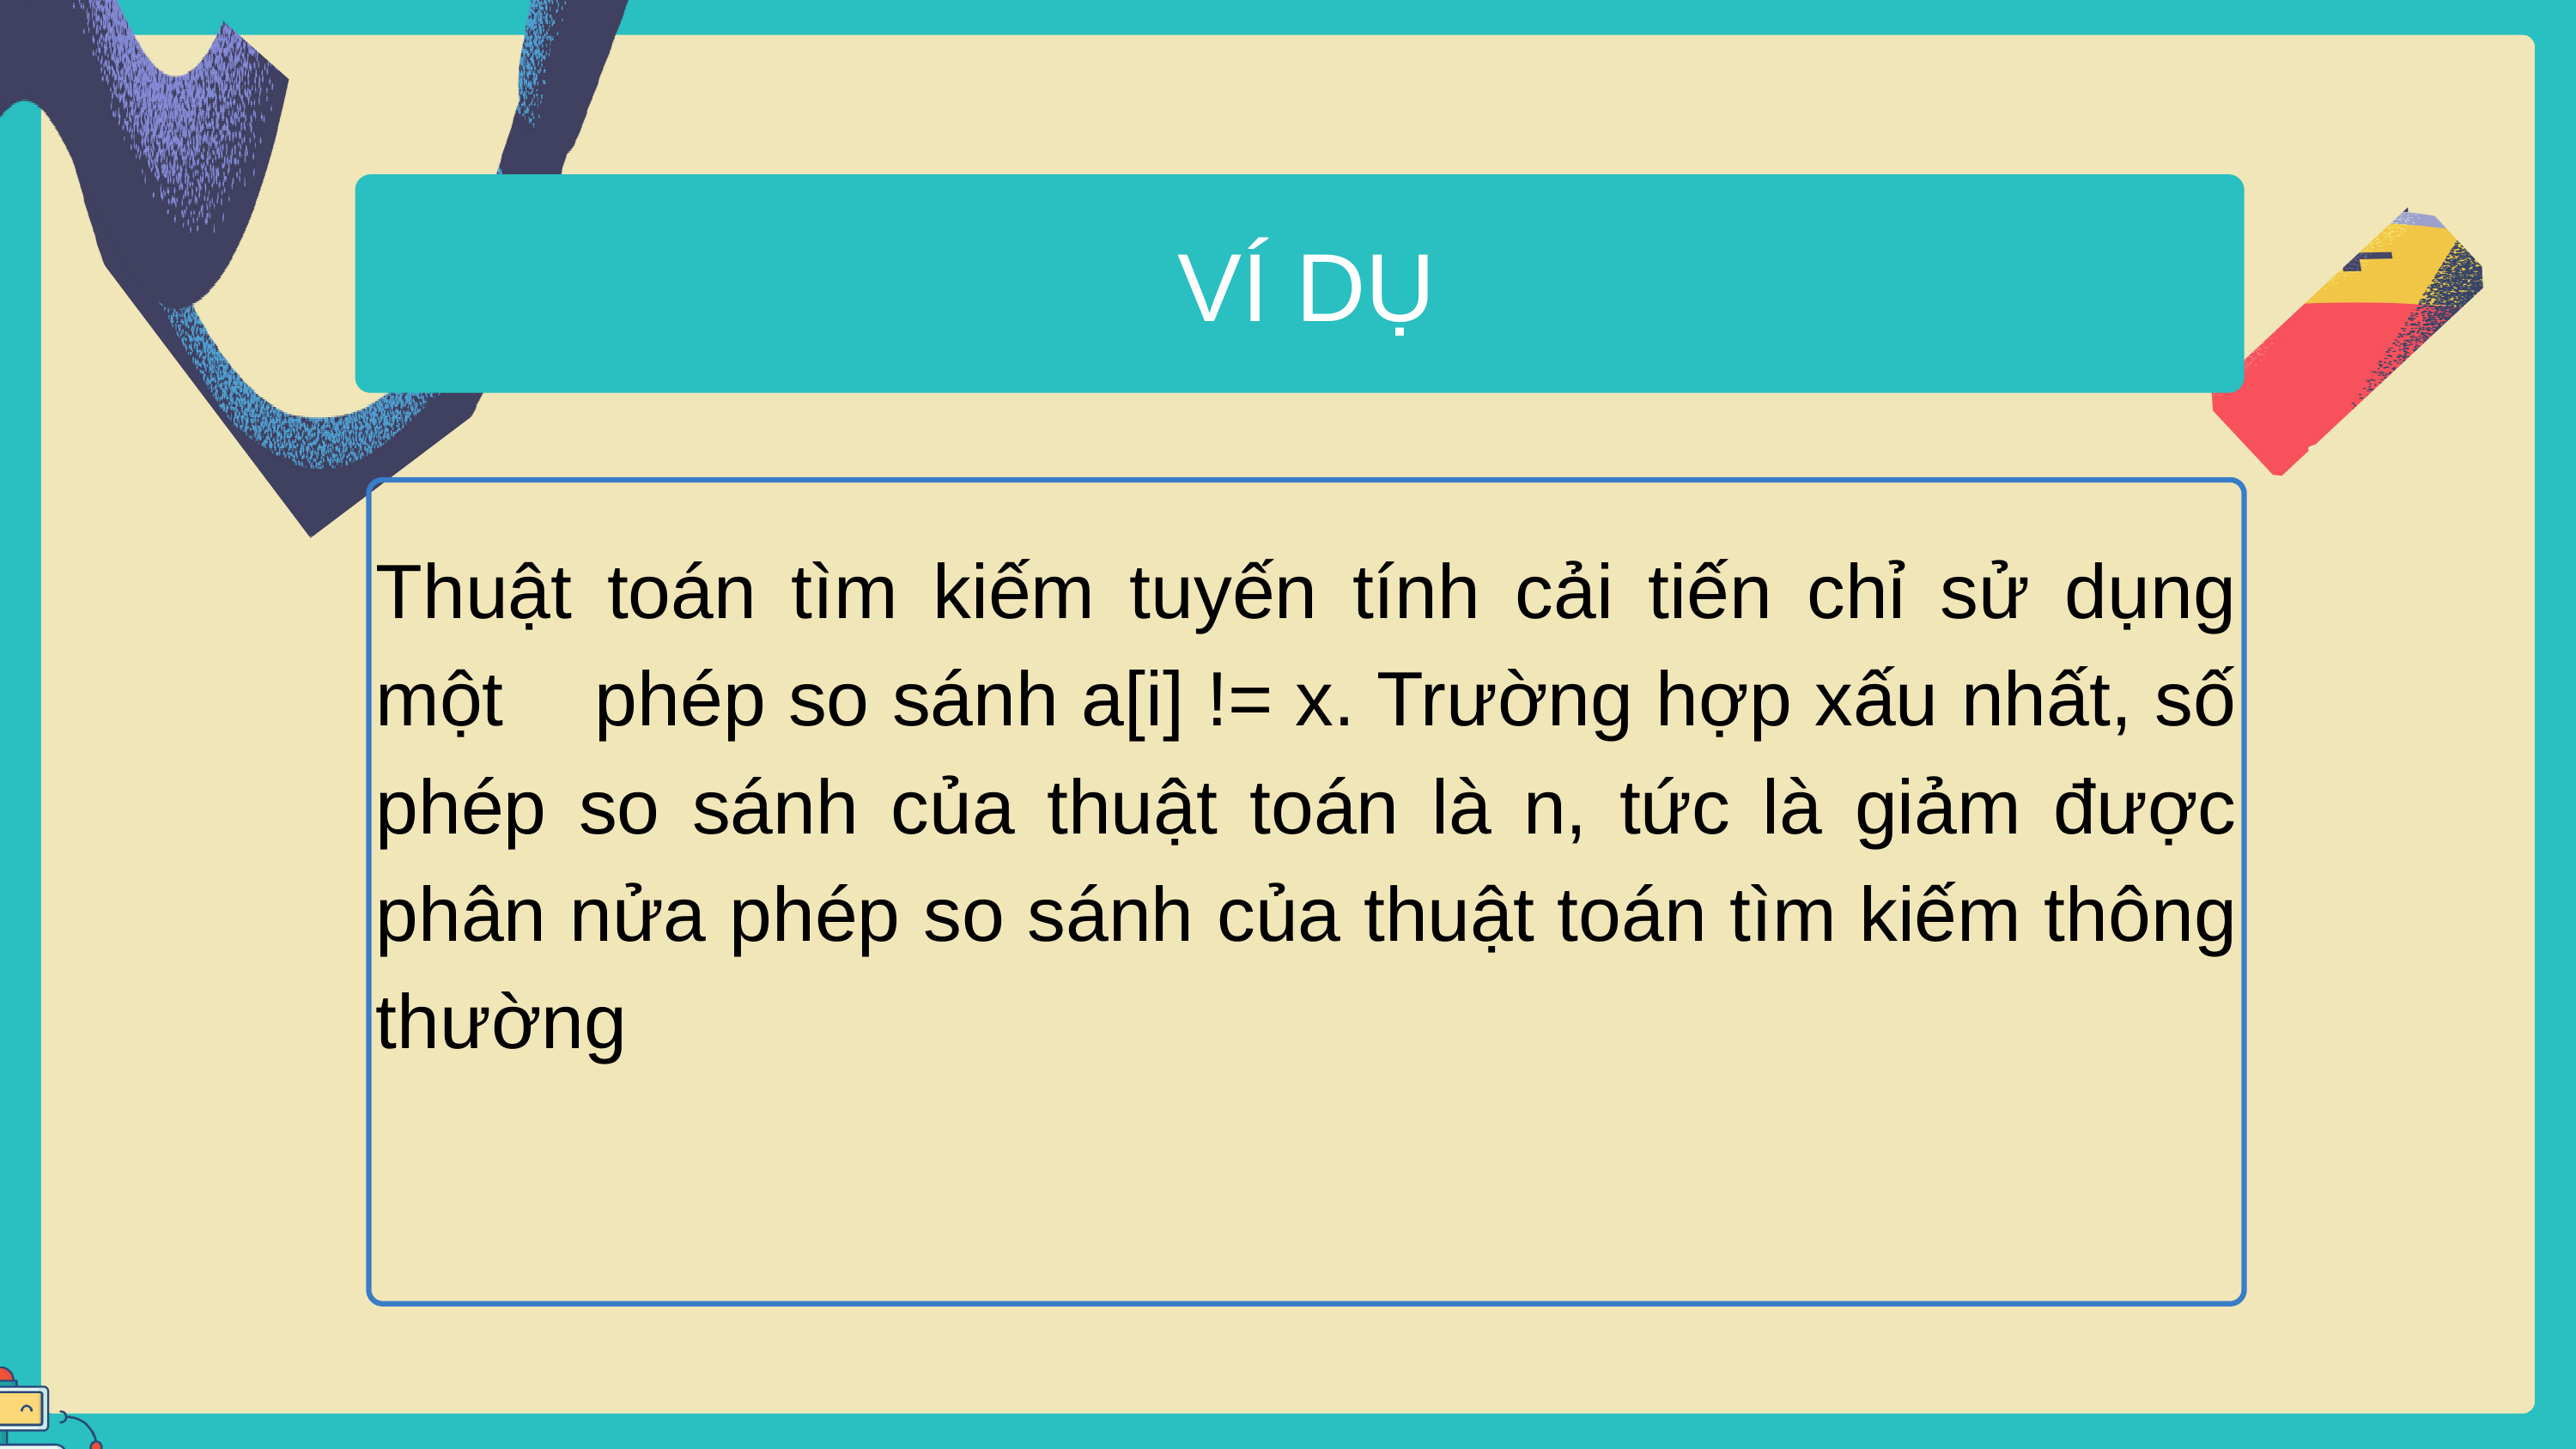

VÍ DỤ

Thuật toán tìm kiếm tuyến tính cải tiến chỉ sử dụng một    phép so sánh a[i] != x. Trường hợp xấu nhất, số phép so sánh của thuật toán là n, tức là giảm được phân nửa phép so sánh của thuật toán tìm kiếm thông thường